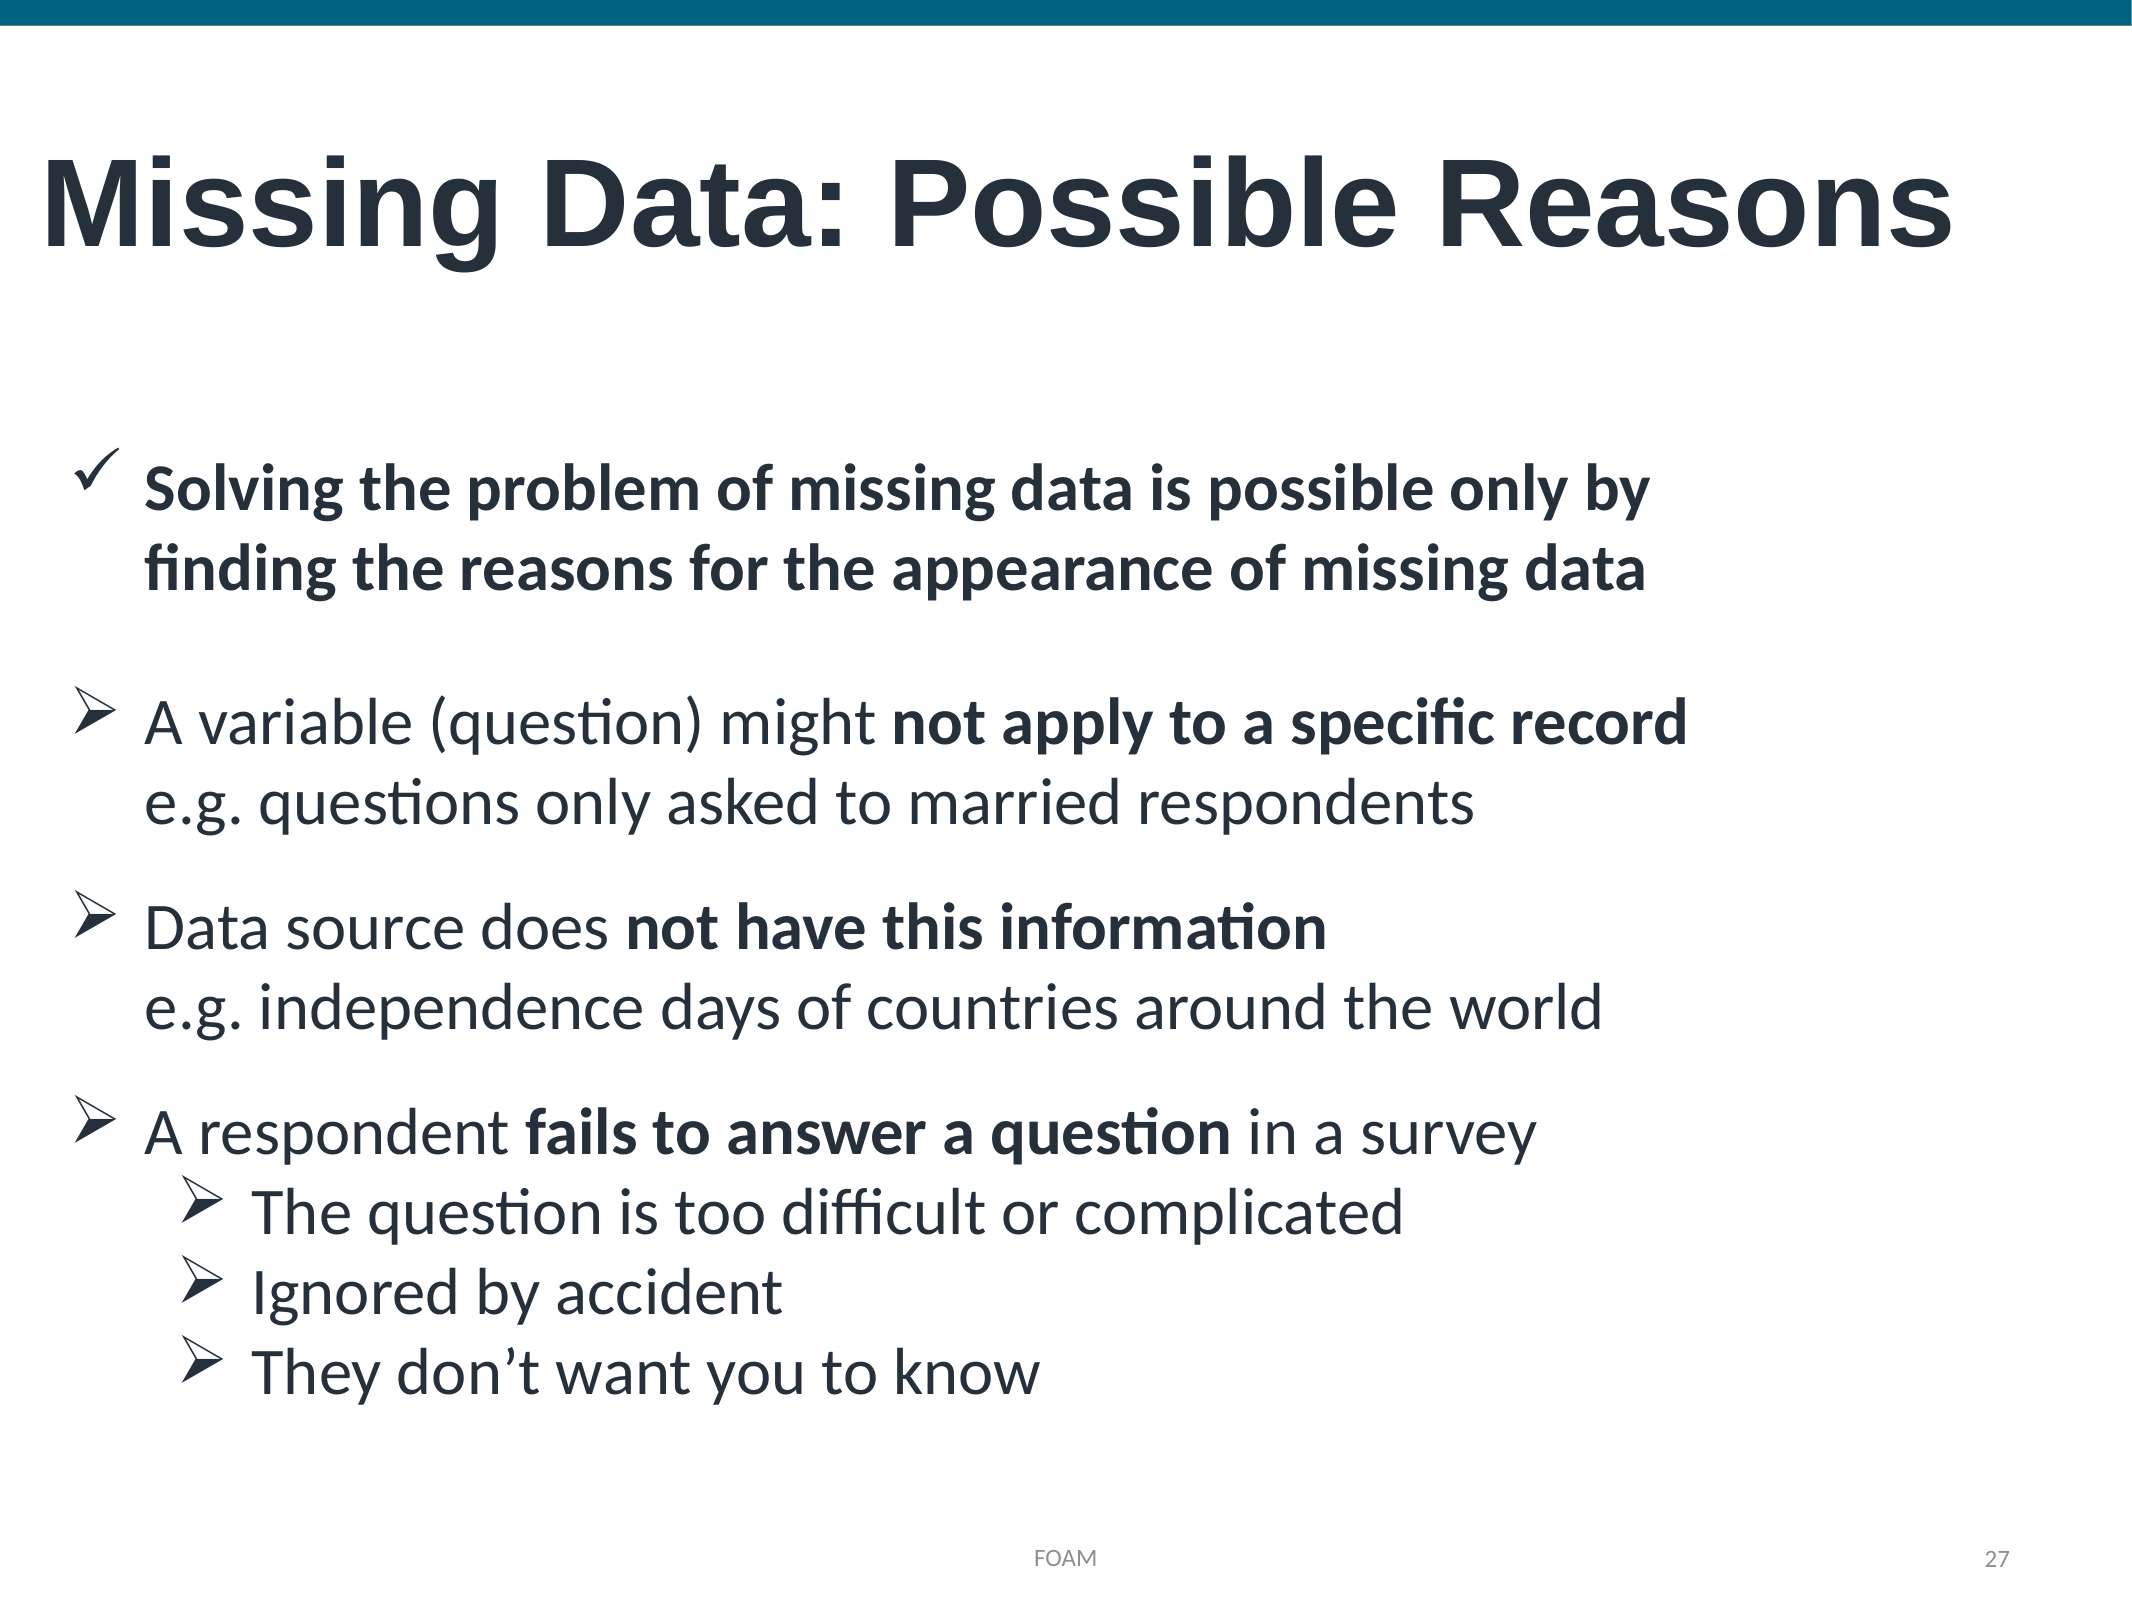

Missing Data: Possible Reasons
Solving the problem of missing data is possible only by
finding the reasons for the appearance of missing data

A variable (question) might not apply to a specific record
e.g. questions only asked to married respondents

Data source does not have this information
e.g. independence days of countries around the world

A respondent fails to answer a question in a survey
The question is too difficult or complicated
Ignored by accident
They don’t want you to know

FOAM
27